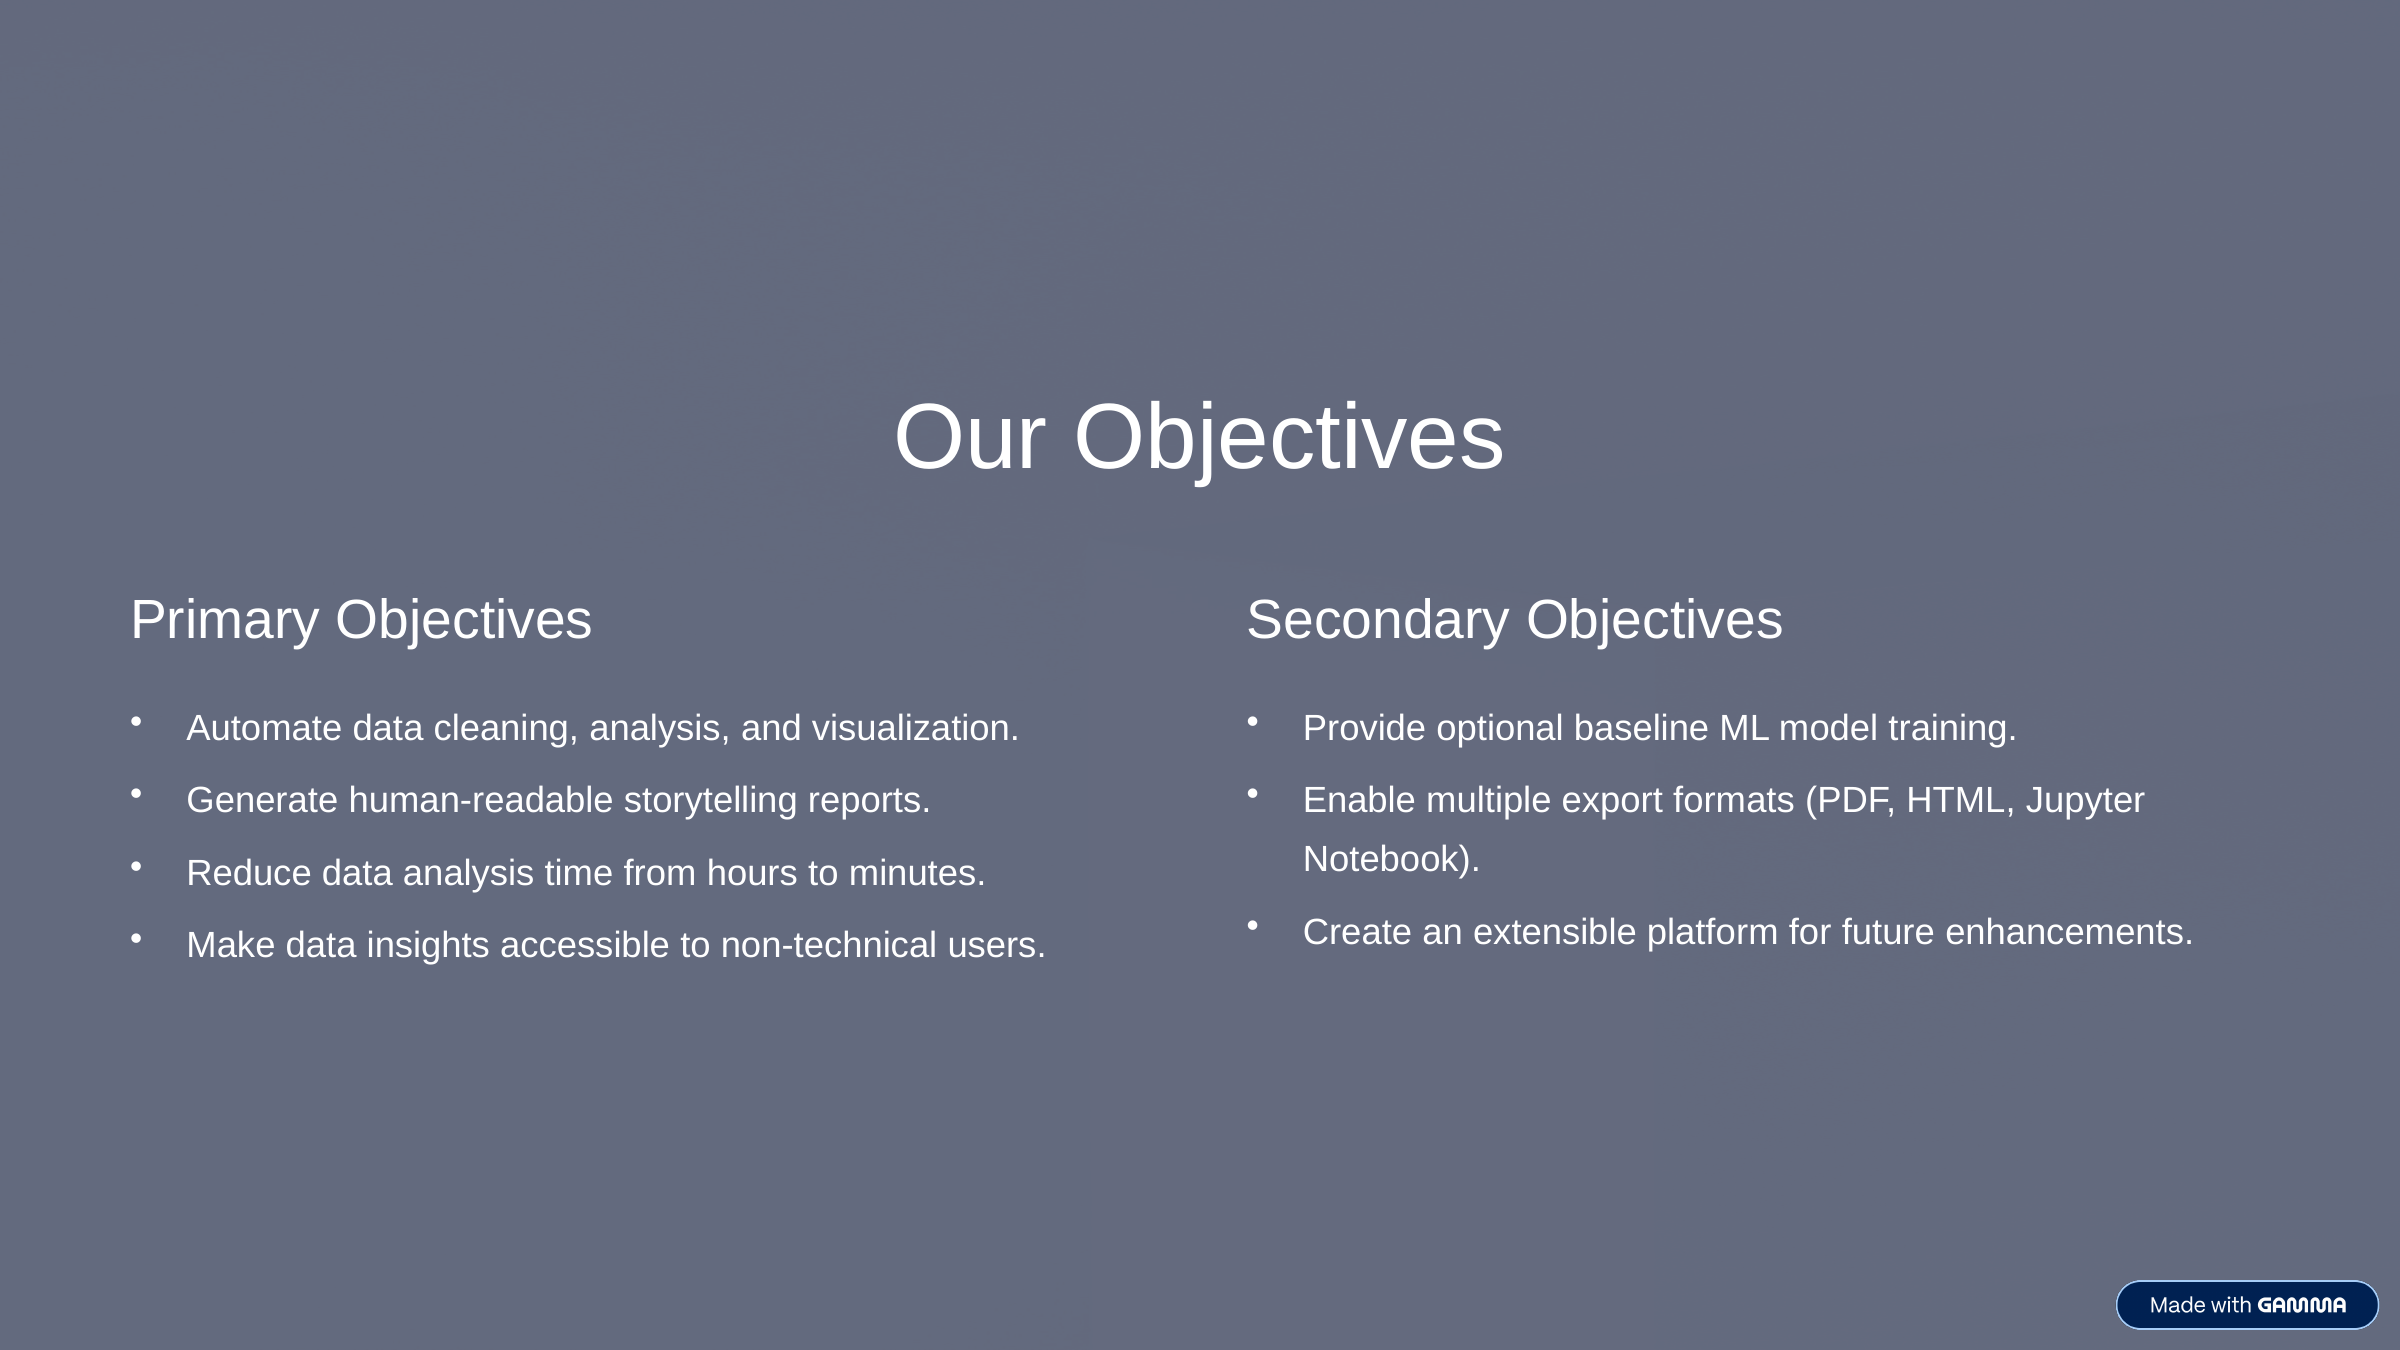

Our Objectives
Primary Objectives
Secondary Objectives
Automate data cleaning, analysis, and visualization.
Provide optional baseline ML model training.
Generate human-readable storytelling reports.
Enable multiple export formats (PDF, HTML, Jupyter Notebook).
Reduce data analysis time from hours to minutes.
Create an extensible platform for future enhancements.
Make data insights accessible to non-technical users.